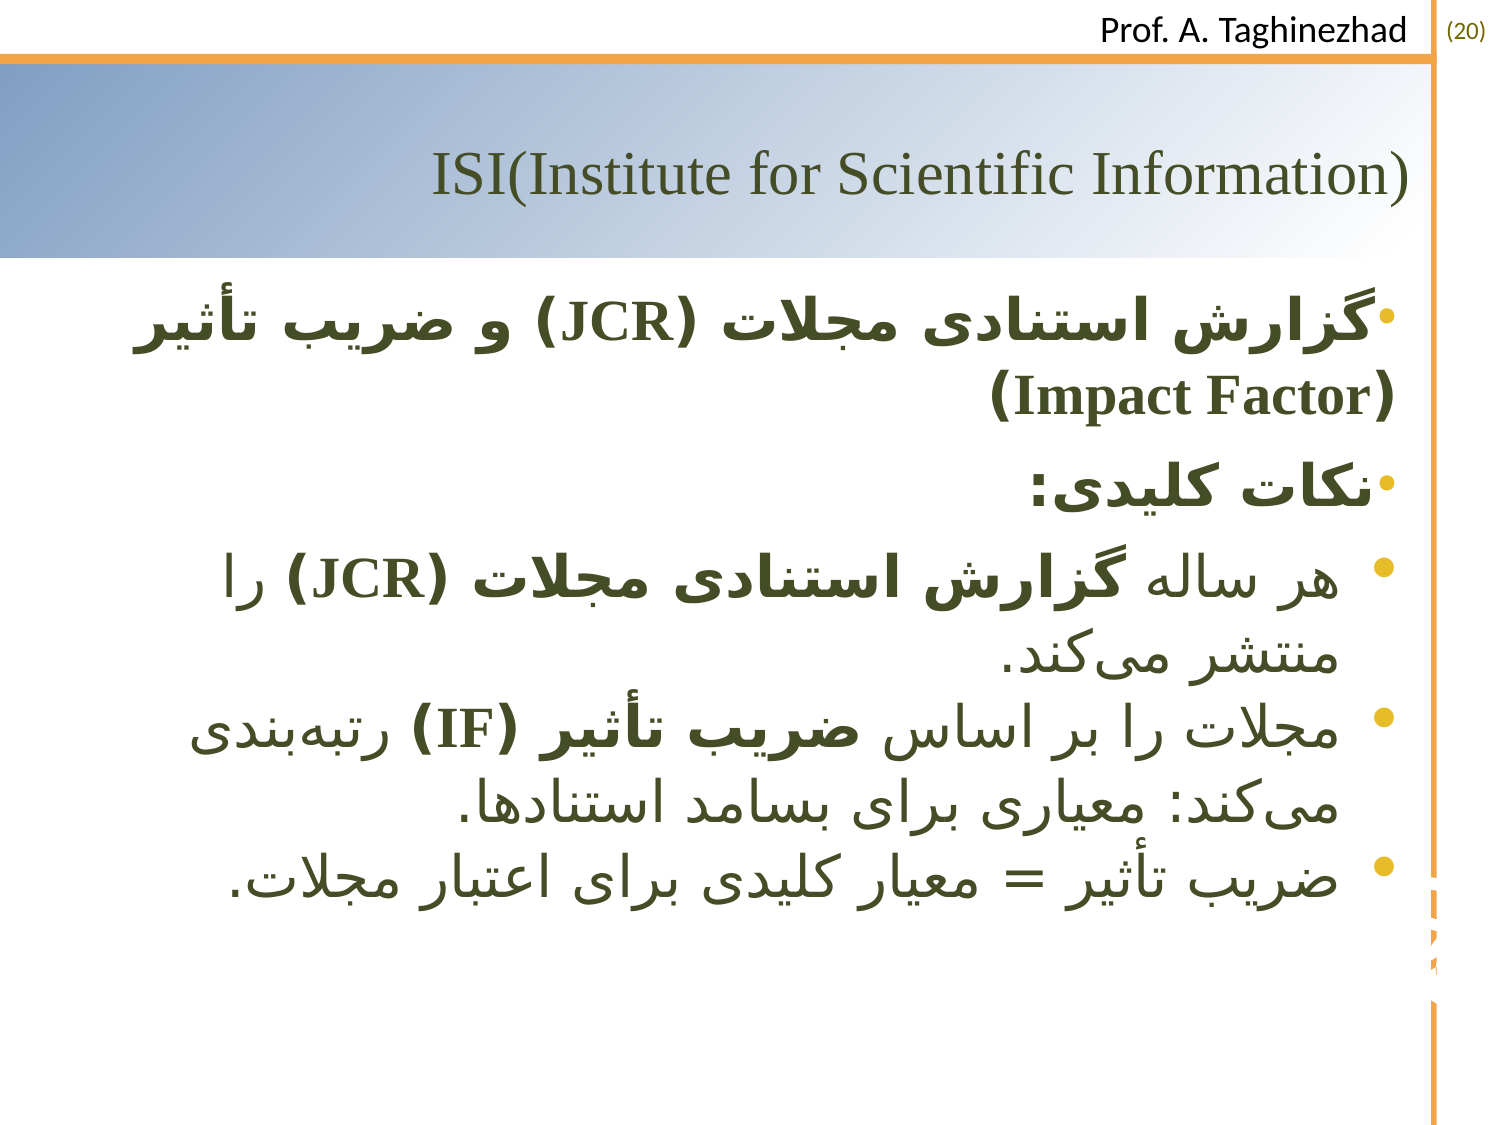

# ISI(Institute for Scientific Information)
گزارش استنادی مجلات (JCR) و ضریب تأثیر (Impact Factor)
نکات کلیدی:
هر ساله گزارش استنادی مجلات (JCR) را منتشر می‌کند.
مجلات را بر اساس ضریب تأثیر (IF) رتبه‌بندی می‌کند: معیاری برای بسامد استنادها.
ضریب تأثیر = معیار کلیدی برای اعتبار مجلات.